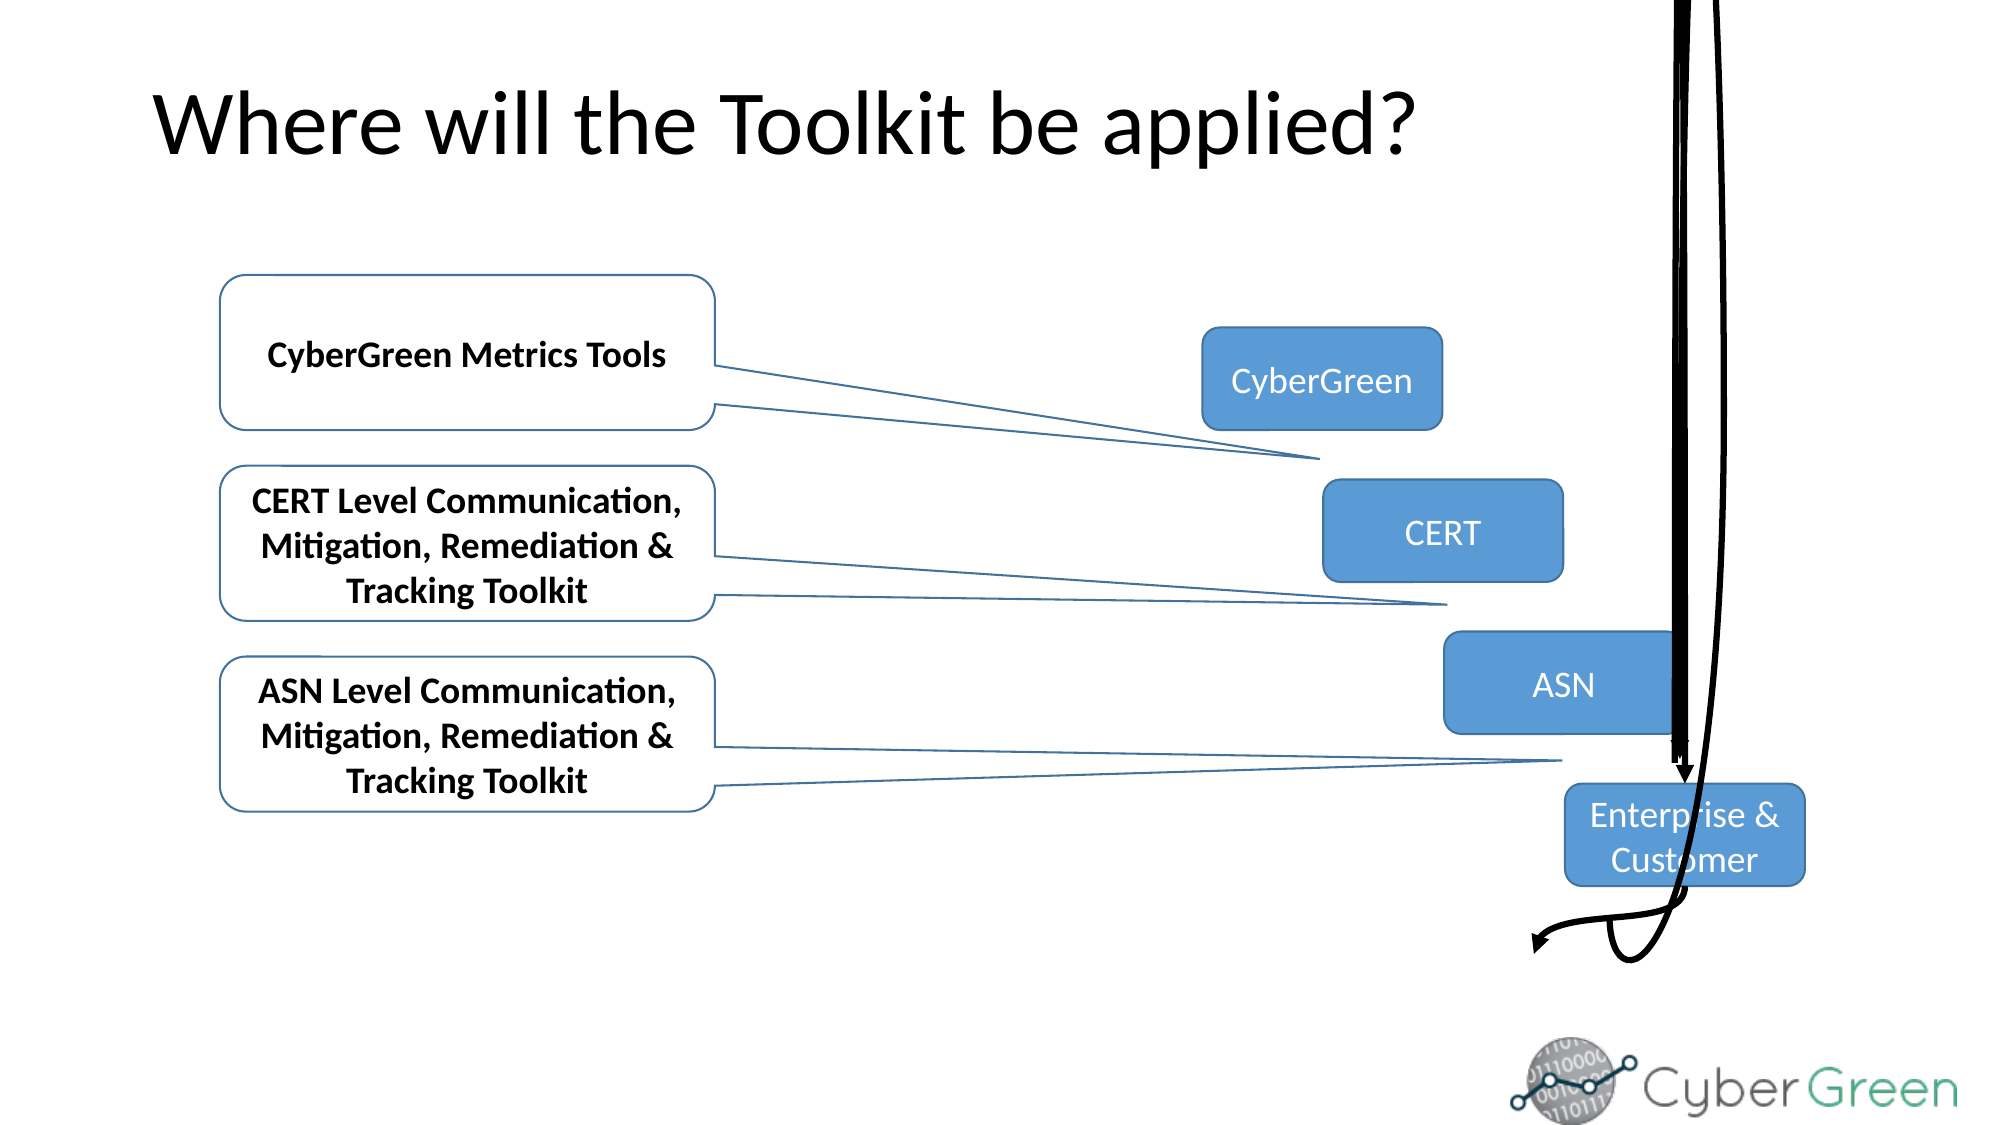

# Where will the Toolkit be applied?
CyberGreen Metrics Tools
CyberGreen
CERT Level Communication, Mitigation, Remediation & Tracking Toolkit
CERT
ASN
ASN Level Communication, Mitigation, Remediation & Tracking Toolkit
Enterprise &
Customer